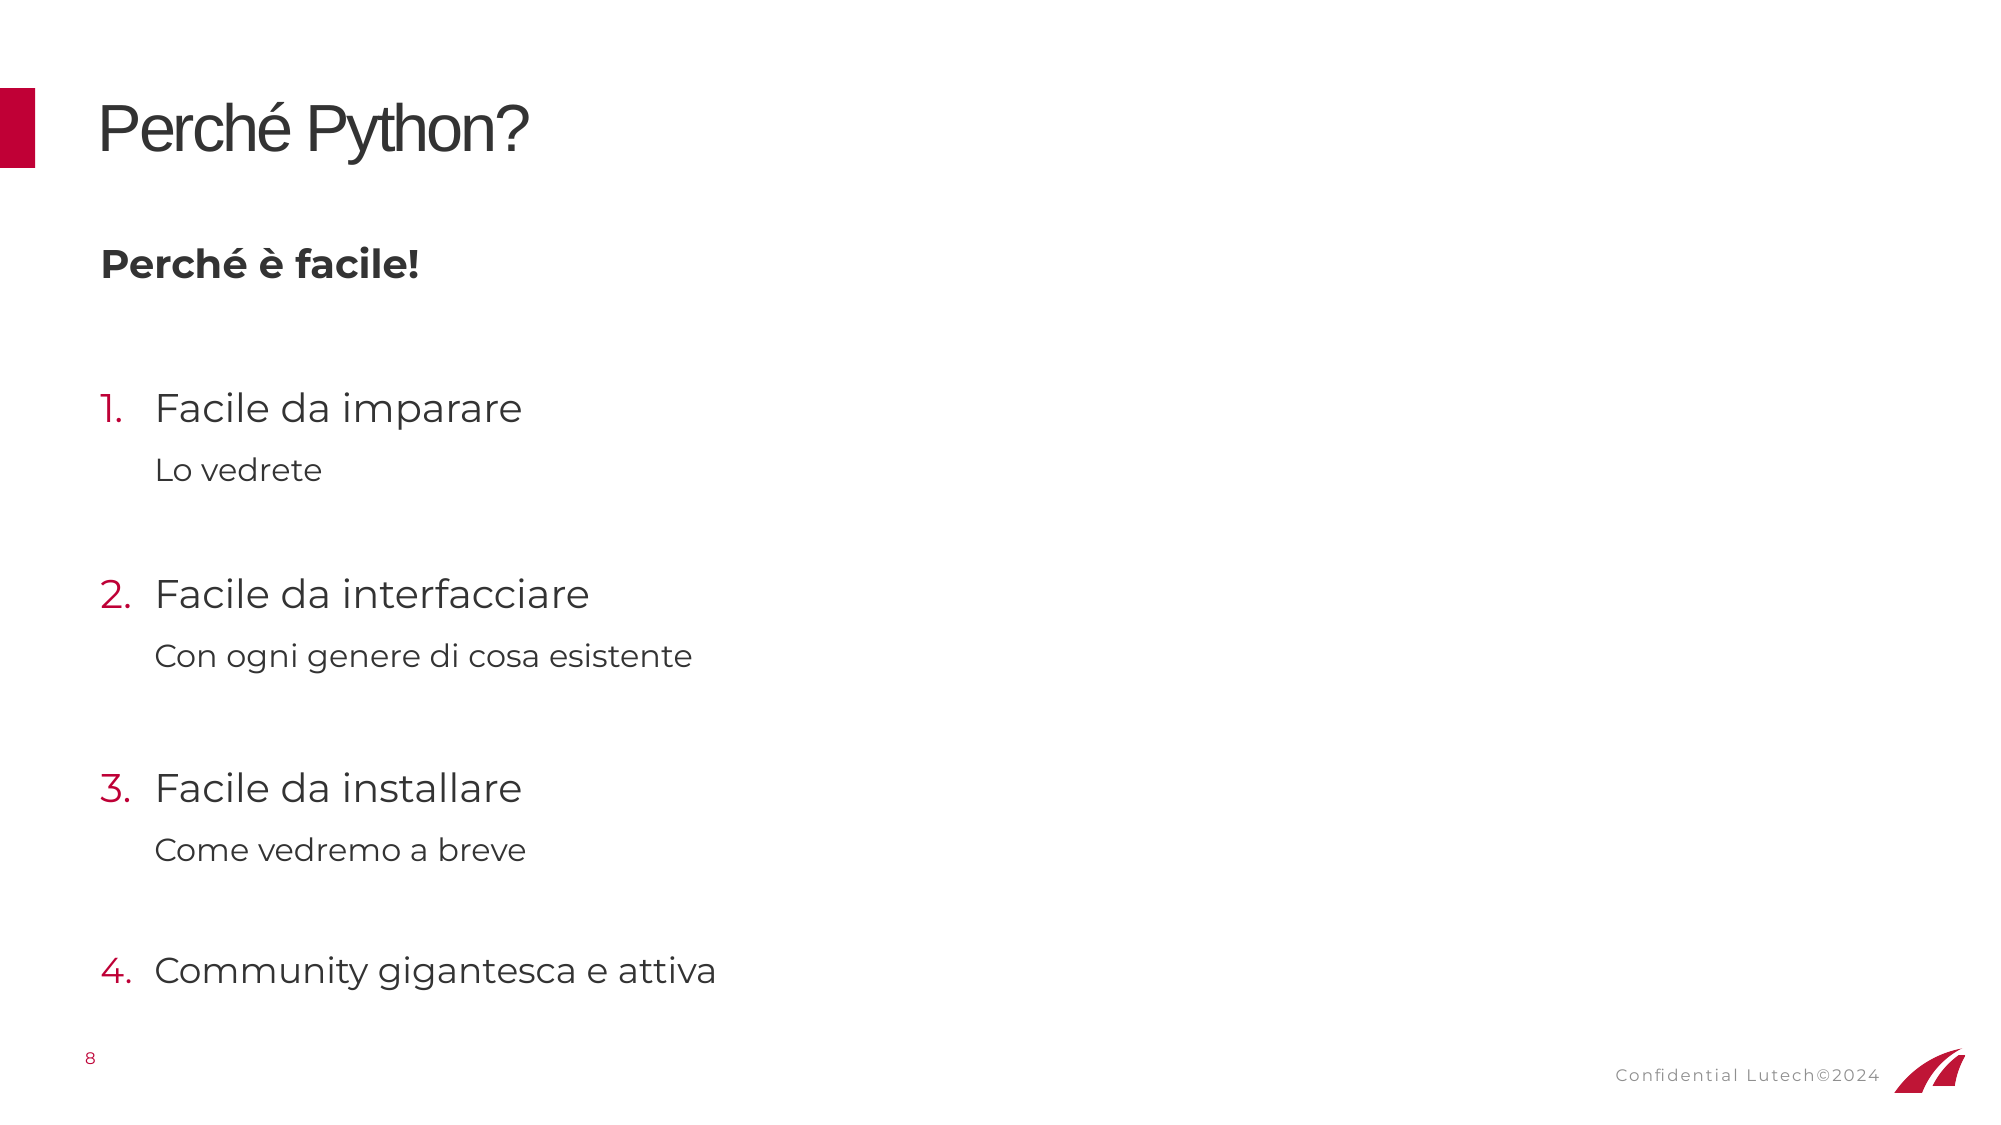

# Perché Python?
Perché è facile!

Facile da imparare
Lo vedrete

Facile da interfacciare
Con ogni genere di cosa esistente
Facile da installare
Come vedremo a breve

Community gigantesca e attiva